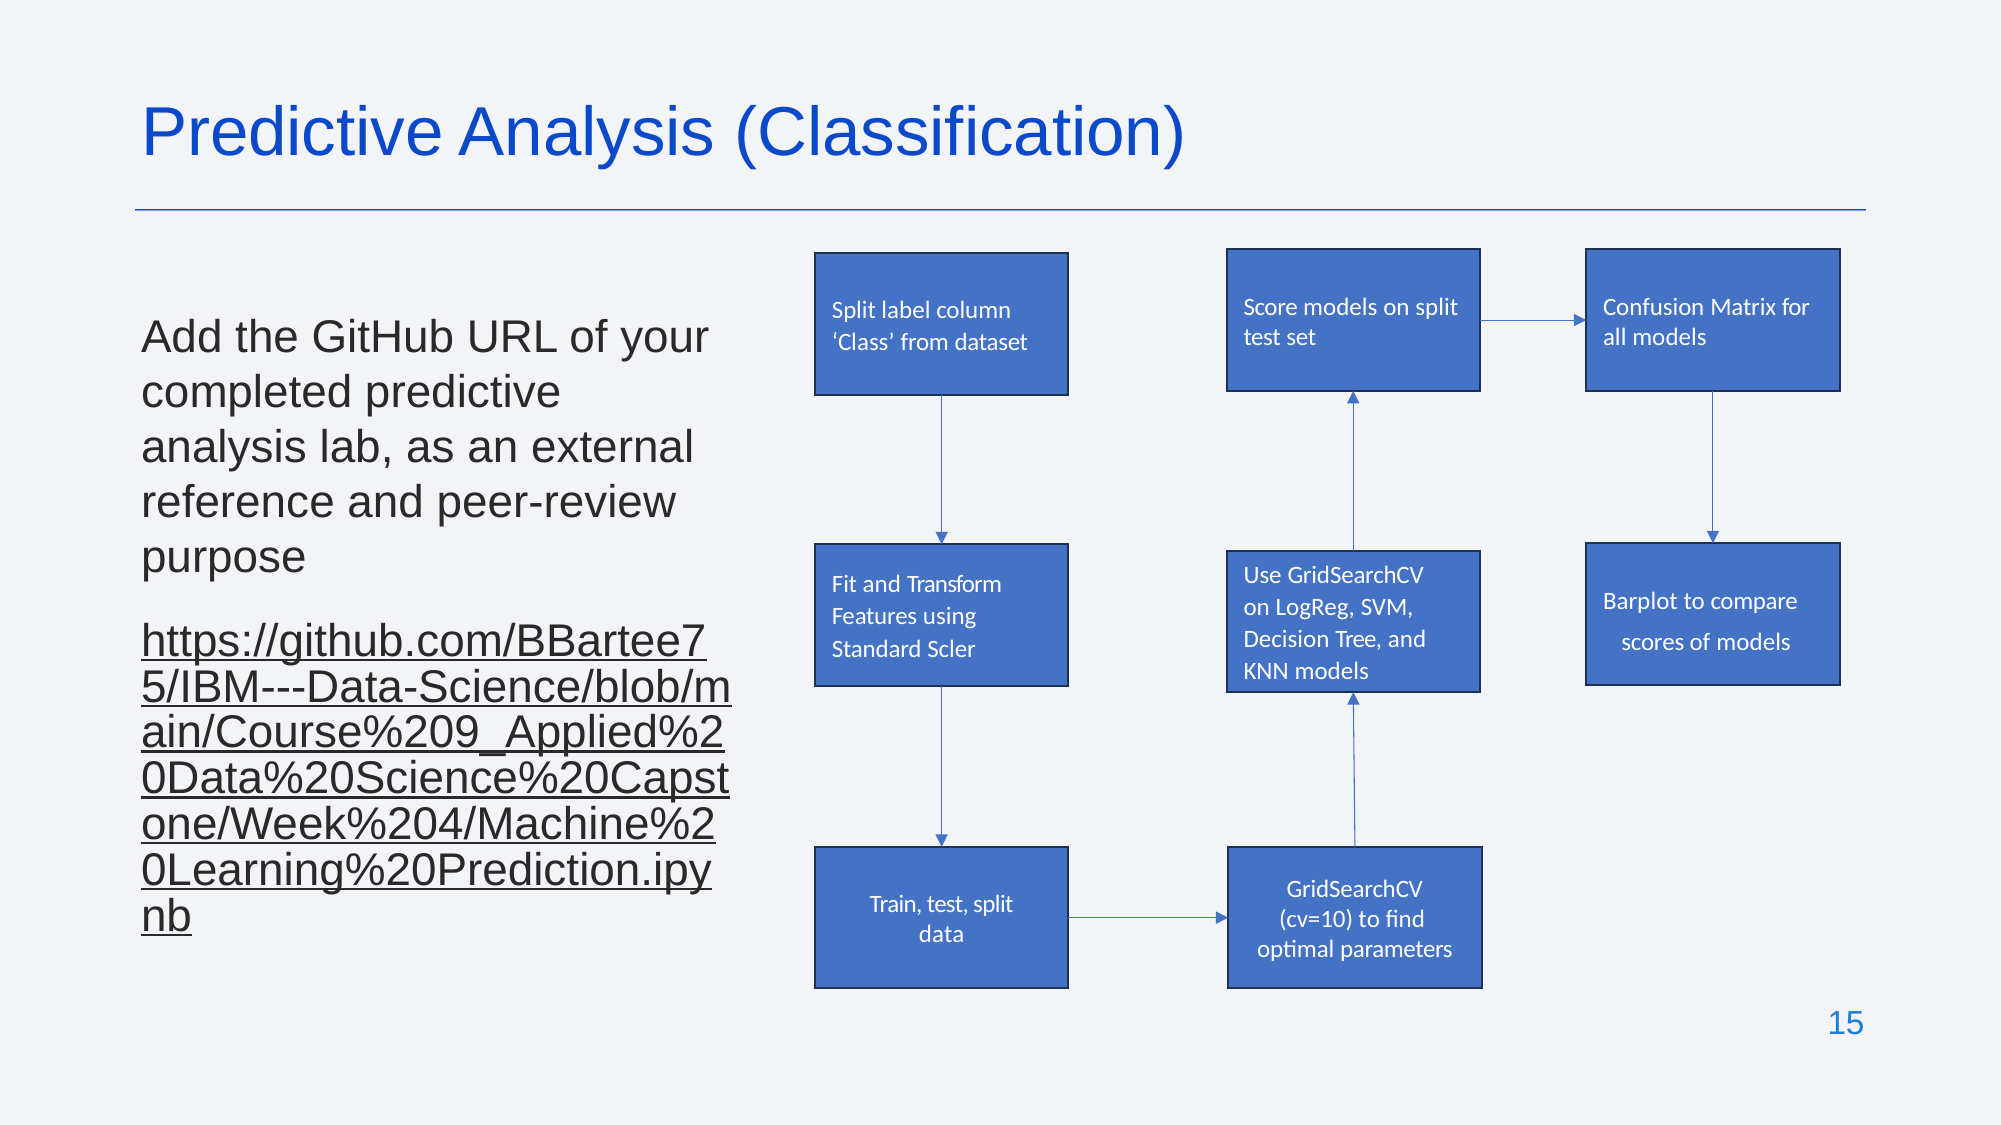

Predictive Analysis (Classification)
Score models on split test set
Confusion Matrix for all models
Split label column
‘Class’ from dataset
Add the GitHub URL of your completed predictive analysis lab, as an external reference and peer-review purpose
https://github.com/BBartee75/IBM---Data-Science/blob/main/Course%209_Applied%20Data%20Science%20Capstone/Week%204/Machine%20Learning%20Prediction.ipynb

Barplot to compare  scores of models
Fit and Transform
Features using
Standard Scler
Use GridSearchCV
on LogReg, SVM,
Decision Tree, and
KNN models
Train, test, split
data
GridSearchCV
(cv=10) to find  optimal parameters
15